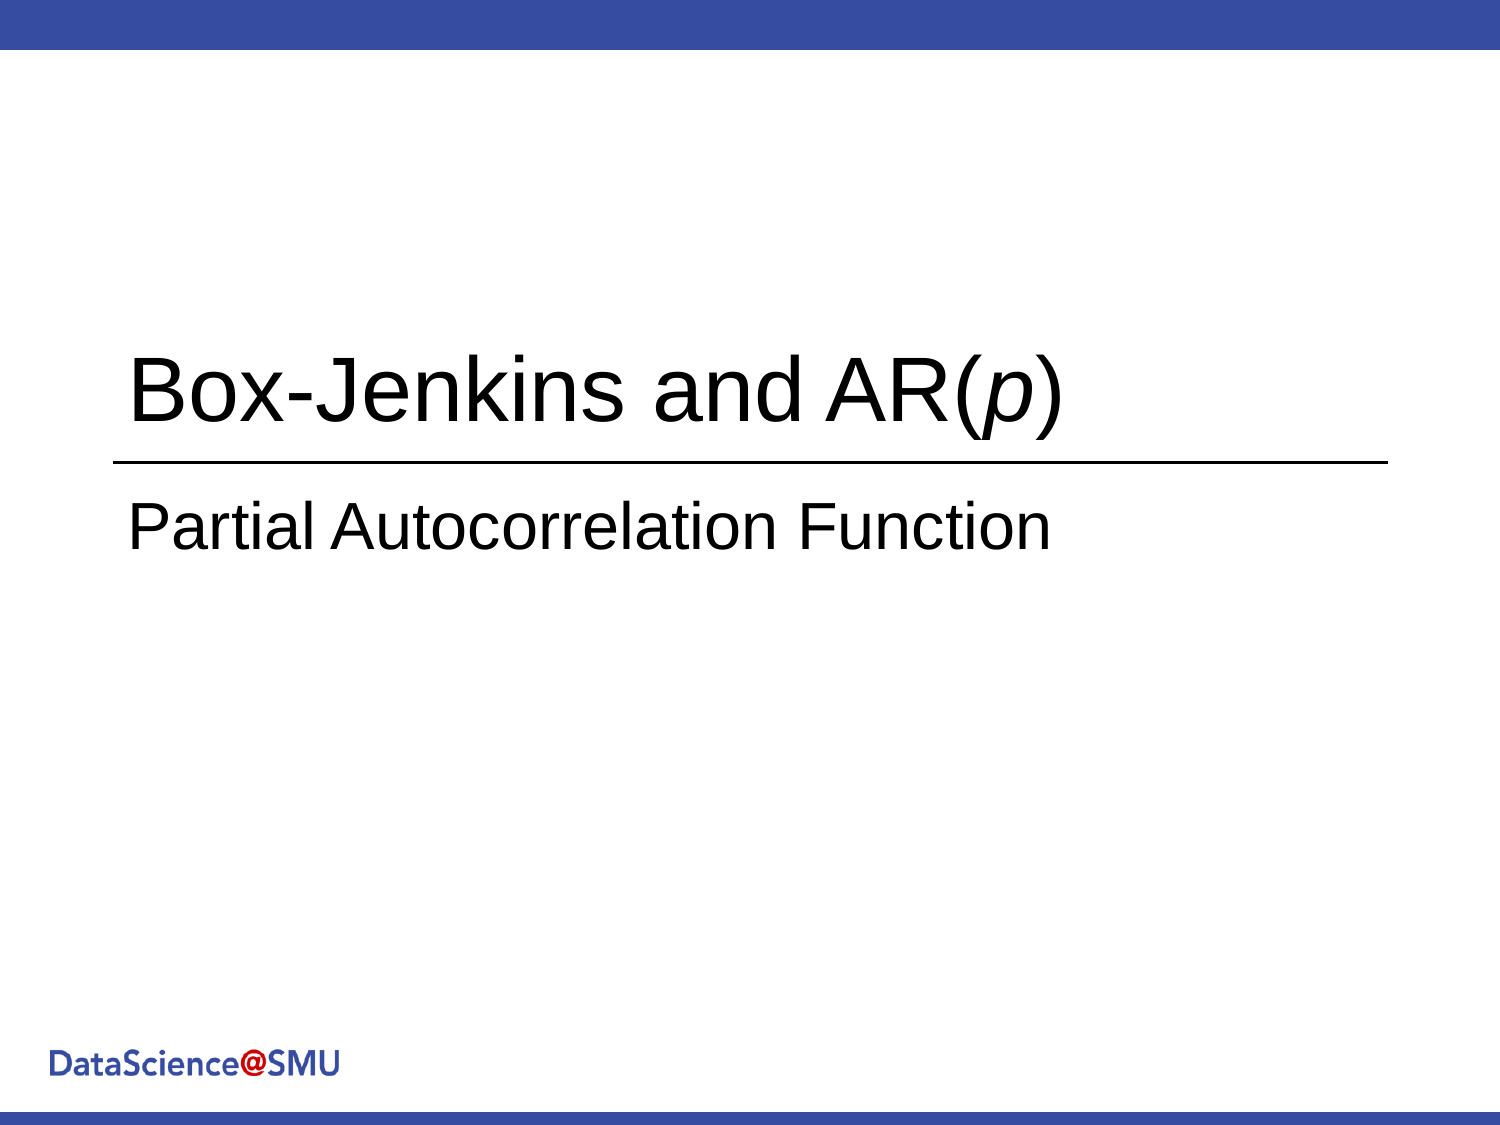

# Box-Jenkins and AR(p)
Partial Autocorrelation Function